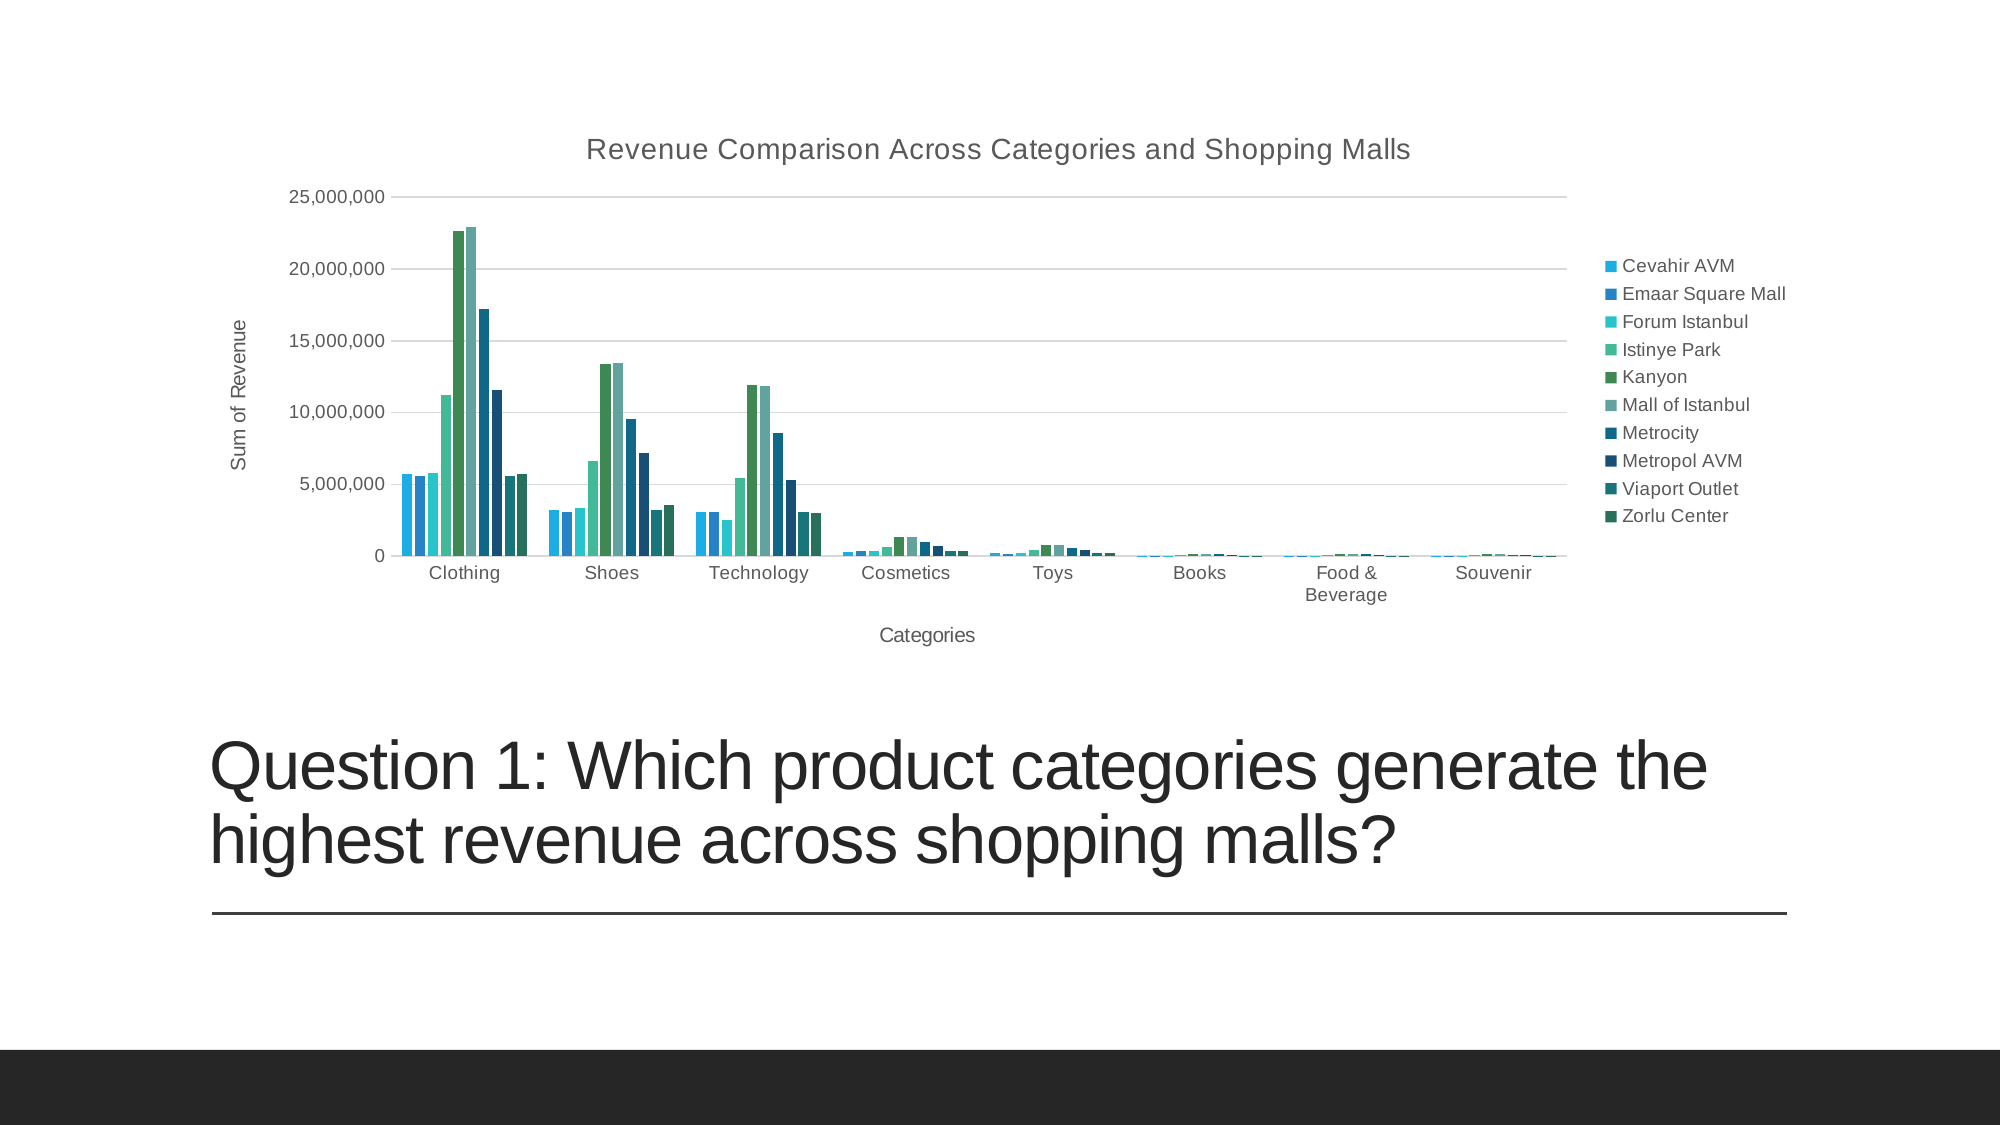

### Chart: Revenue Comparison Across Categories and Shopping Malls

| Category | Cevahir AVM | Emaar Square Mall | Forum Istanbul | Istinye Park | Kanyon | Mall of Istanbul | Metrocity | Metropol AVM | Viaport Outlet | Zorlu Center |
|---|---|---|---|---|---|---|---|---|---|---|
| Clothing | 5706321.280000026 | 5590490.400000023 | 5792444.2400000235 | 11253900.24000014 | 22609527.599999618 | 22947417.67999968 | 17226692.56000027 | 11568084.000000145 | 5604594.160000016 | 5697318.880000027 |
| Shoes | 3243918.8499999996 | 3089675.1600000006 | 3327942.6500000013 | 6641481.219999975 | 13383190.829999909 | 13467814.799999898 | 9519296.369999947 | 7149825.20999997 | 3194704.909999999 | 3535601.4699999997 |
| Technology | 3051300.0 | 3094350.0 | 2516850.0 | 5436900.0 | 11944800.0 | 11828250.0 | 8608950.0 | 5327700.0 | 3066000.0 | 2987250.0 |
| Cosmetics | 321214.00000000093 | 338941.7600000009 | 353172.76000000077 | 655357.8800000021 | 1369550.779999987 | 1367517.7799999816 | 991860.0400000102 | 680770.3800000041 | 347439.7000000004 | 367037.8200000007 |
| Toys | 204108.7999999991 | 179092.47999999937 | 199413.7599999992 | 400261.11999999924 | 790236.1599999962 | 790522.8799999945 | 605946.8799999981 | 413306.8799999998 | 199987.19999999925 | 197550.07999999926 |
| Books | 44541.0 | 41995.799999999996 | 42056.399999999965 | 76083.30000000005 | 163029.15000000014 | 172240.3500000004 | 125911.65000000014 | 83718.90000000002 | 39632.40000000001 | 45343.94999999999 |
| Food & Beverage | 44010.449999999946 | 40610.949999999895 | 39162.23999999993 | 85918.43999999964 | 166497.05000000147 | 171177.9000000019 | 129902.73999999868 | 88638.0399999996 | 41662.17999999992 | 41955.05999999988 |
| Souvenir | 29723.819999999945 | 30943.739999999936 | 32879.18999999994 | 68925.48 | 127399.52999999949 | 127540.28999999969 | 94227.08999999987 | 67869.78000000004 | 27319.16999999996 | 28996.559999999914 |
# Question 1: Which product categories generate the highest revenue across shopping malls?